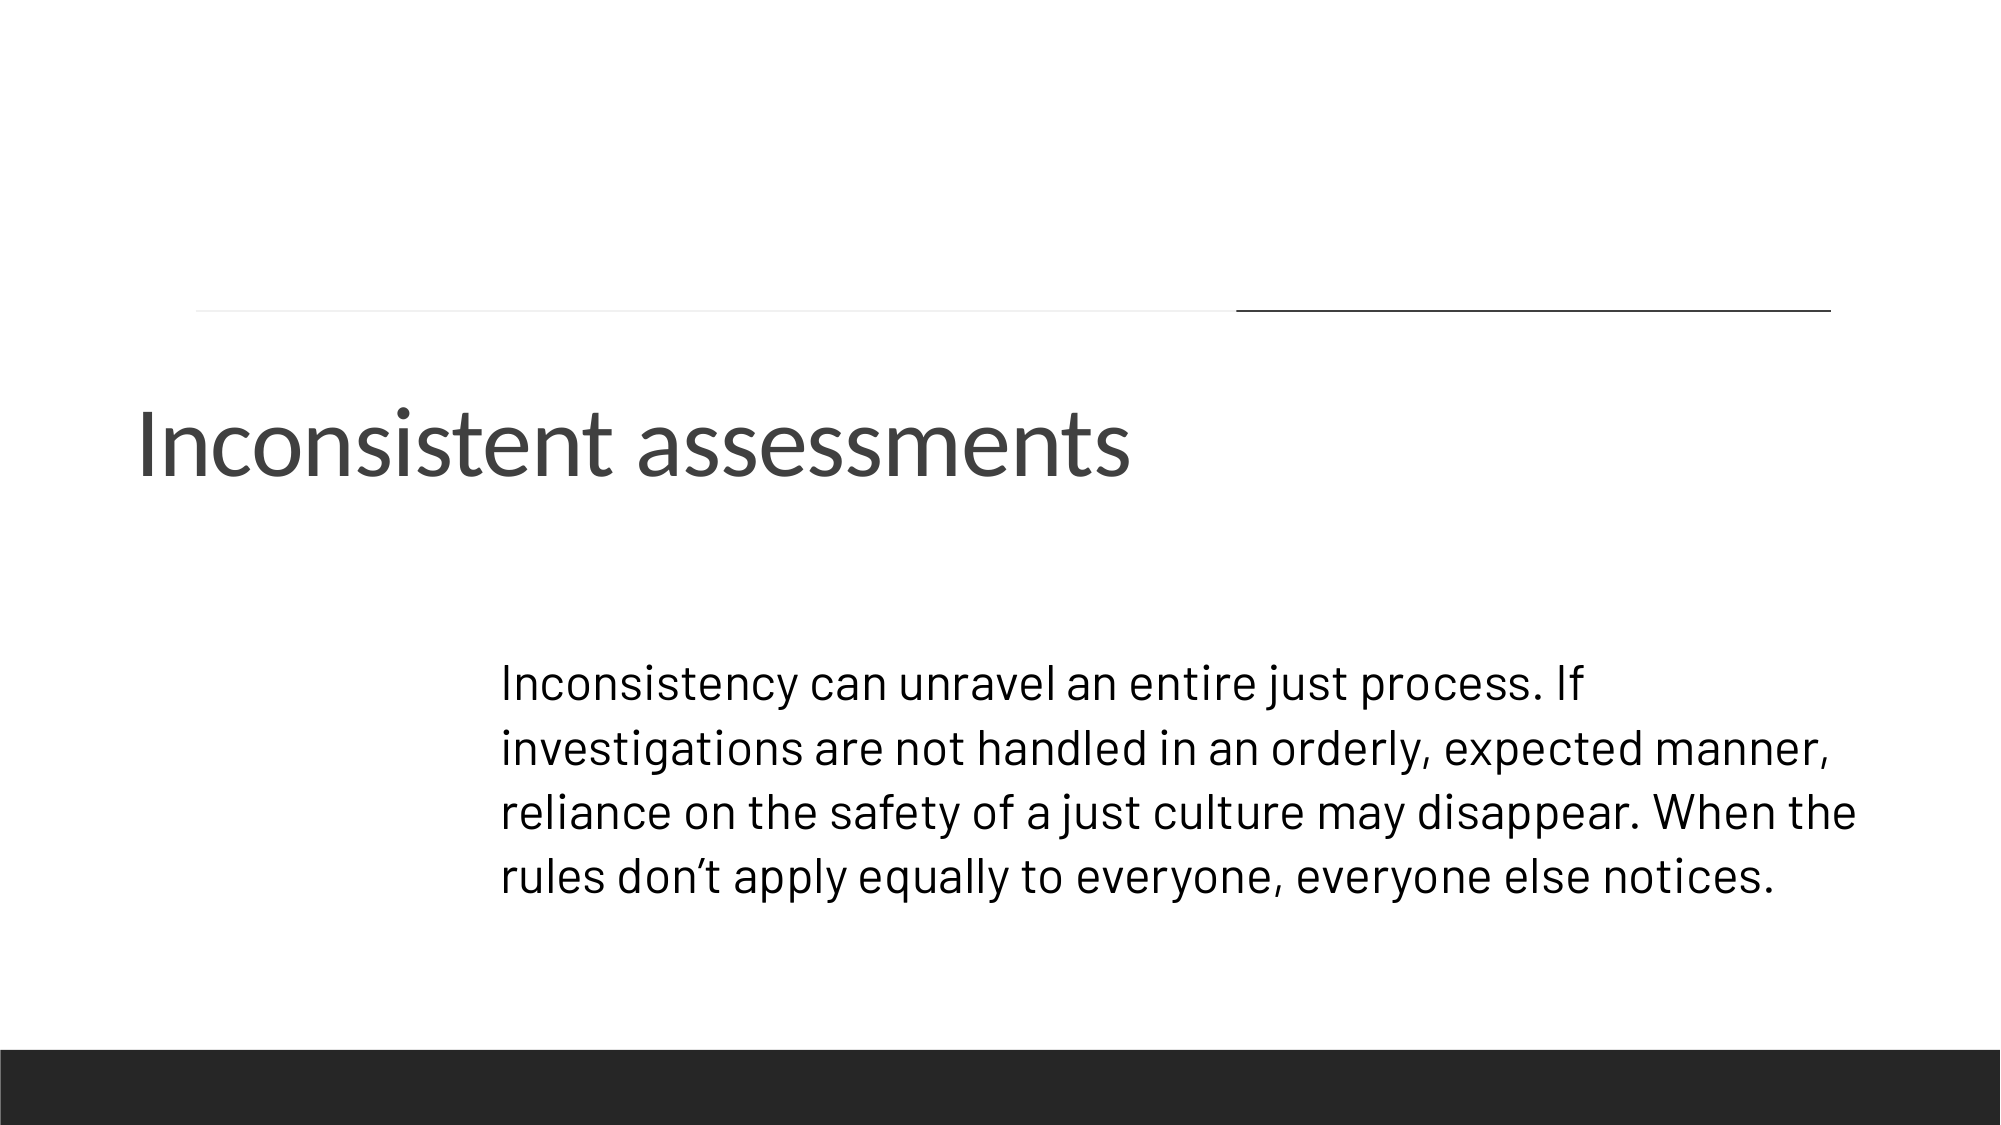

# Inconsistent assessments
Inconsistency can unravel an entire just process. If investigations are not handled in an orderly, expected manner, reliance on the safety of a just culture may disappear. When the rules don’t apply equally to everyone, everyone else notices.